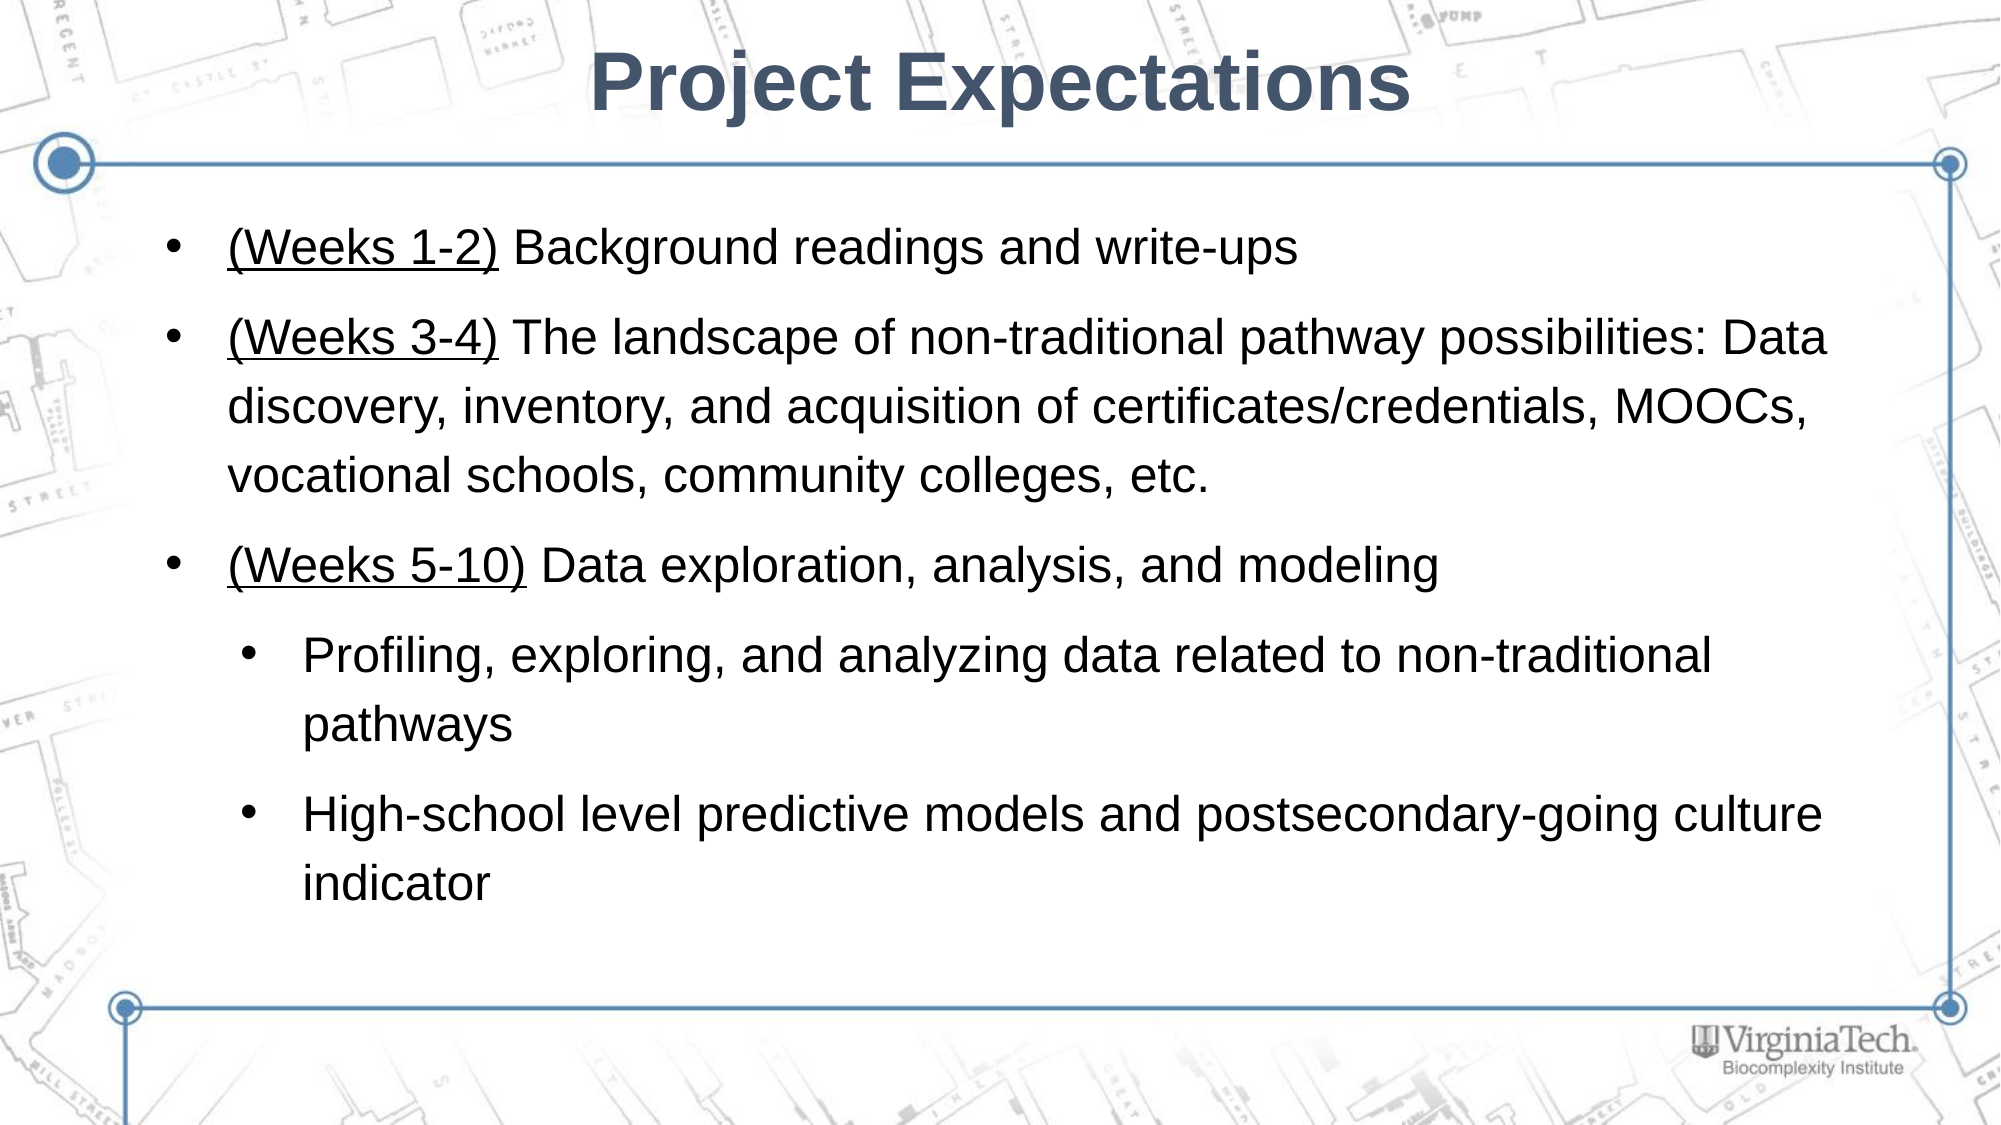

# Project Expectations
(Weeks 1-2) Background readings and write-ups
(Weeks 3-4) The landscape of non-traditional pathway possibilities: Data discovery, inventory, and acquisition of certificates/credentials, MOOCs, vocational schools, community colleges, etc.
(Weeks 5-10) Data exploration, analysis, and modeling
Profiling, exploring, and analyzing data related to non-traditional pathways
High-school level predictive models and postsecondary-going culture indicator